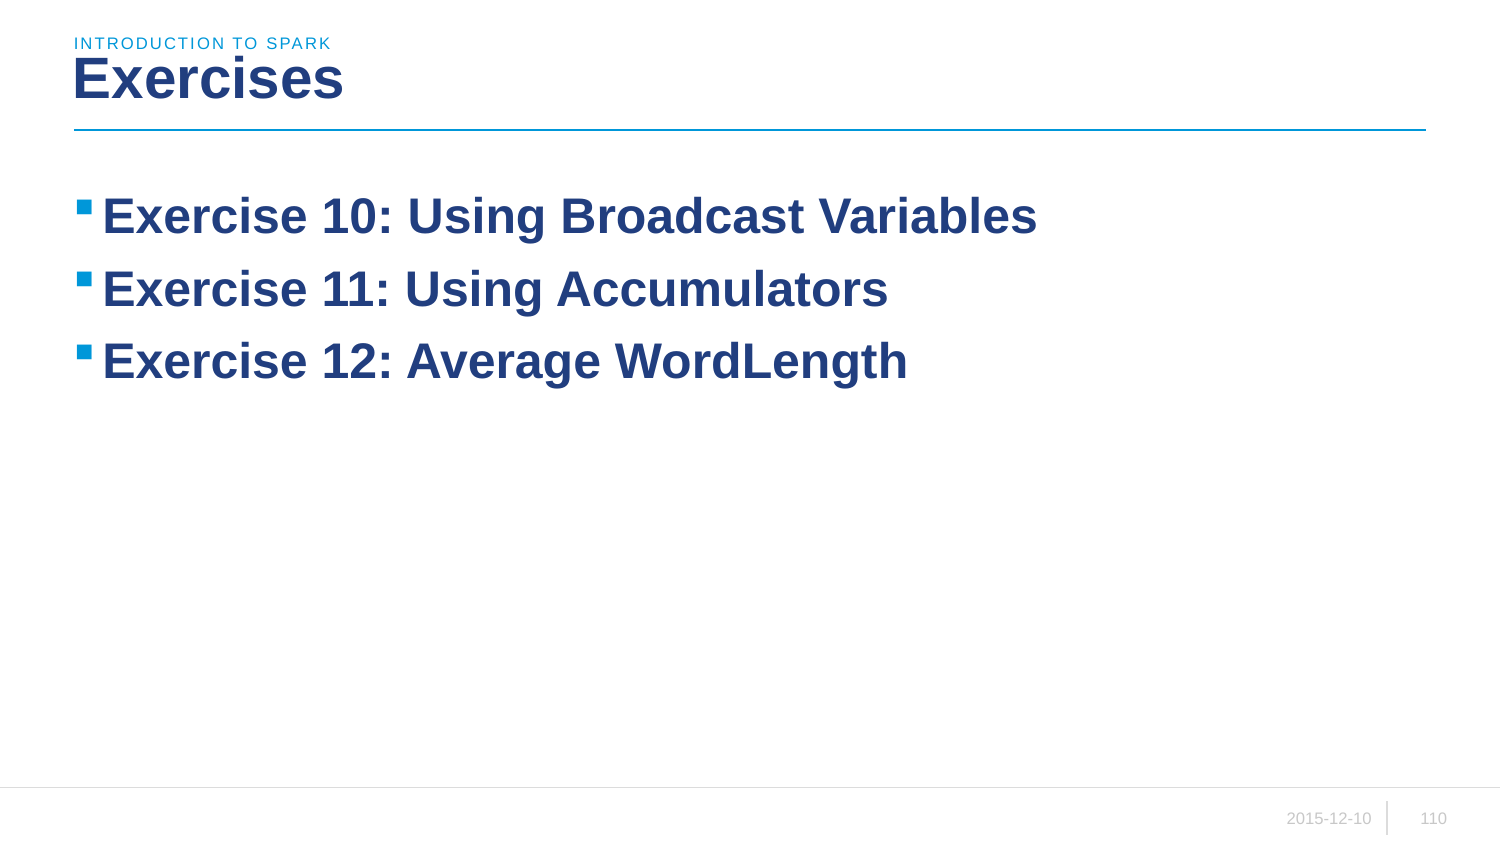

introduction to sparK
# Exercises
Exercise 10: Using Broadcast Variables
Exercise 11: Using Accumulators
Exercise 12: Average WordLength